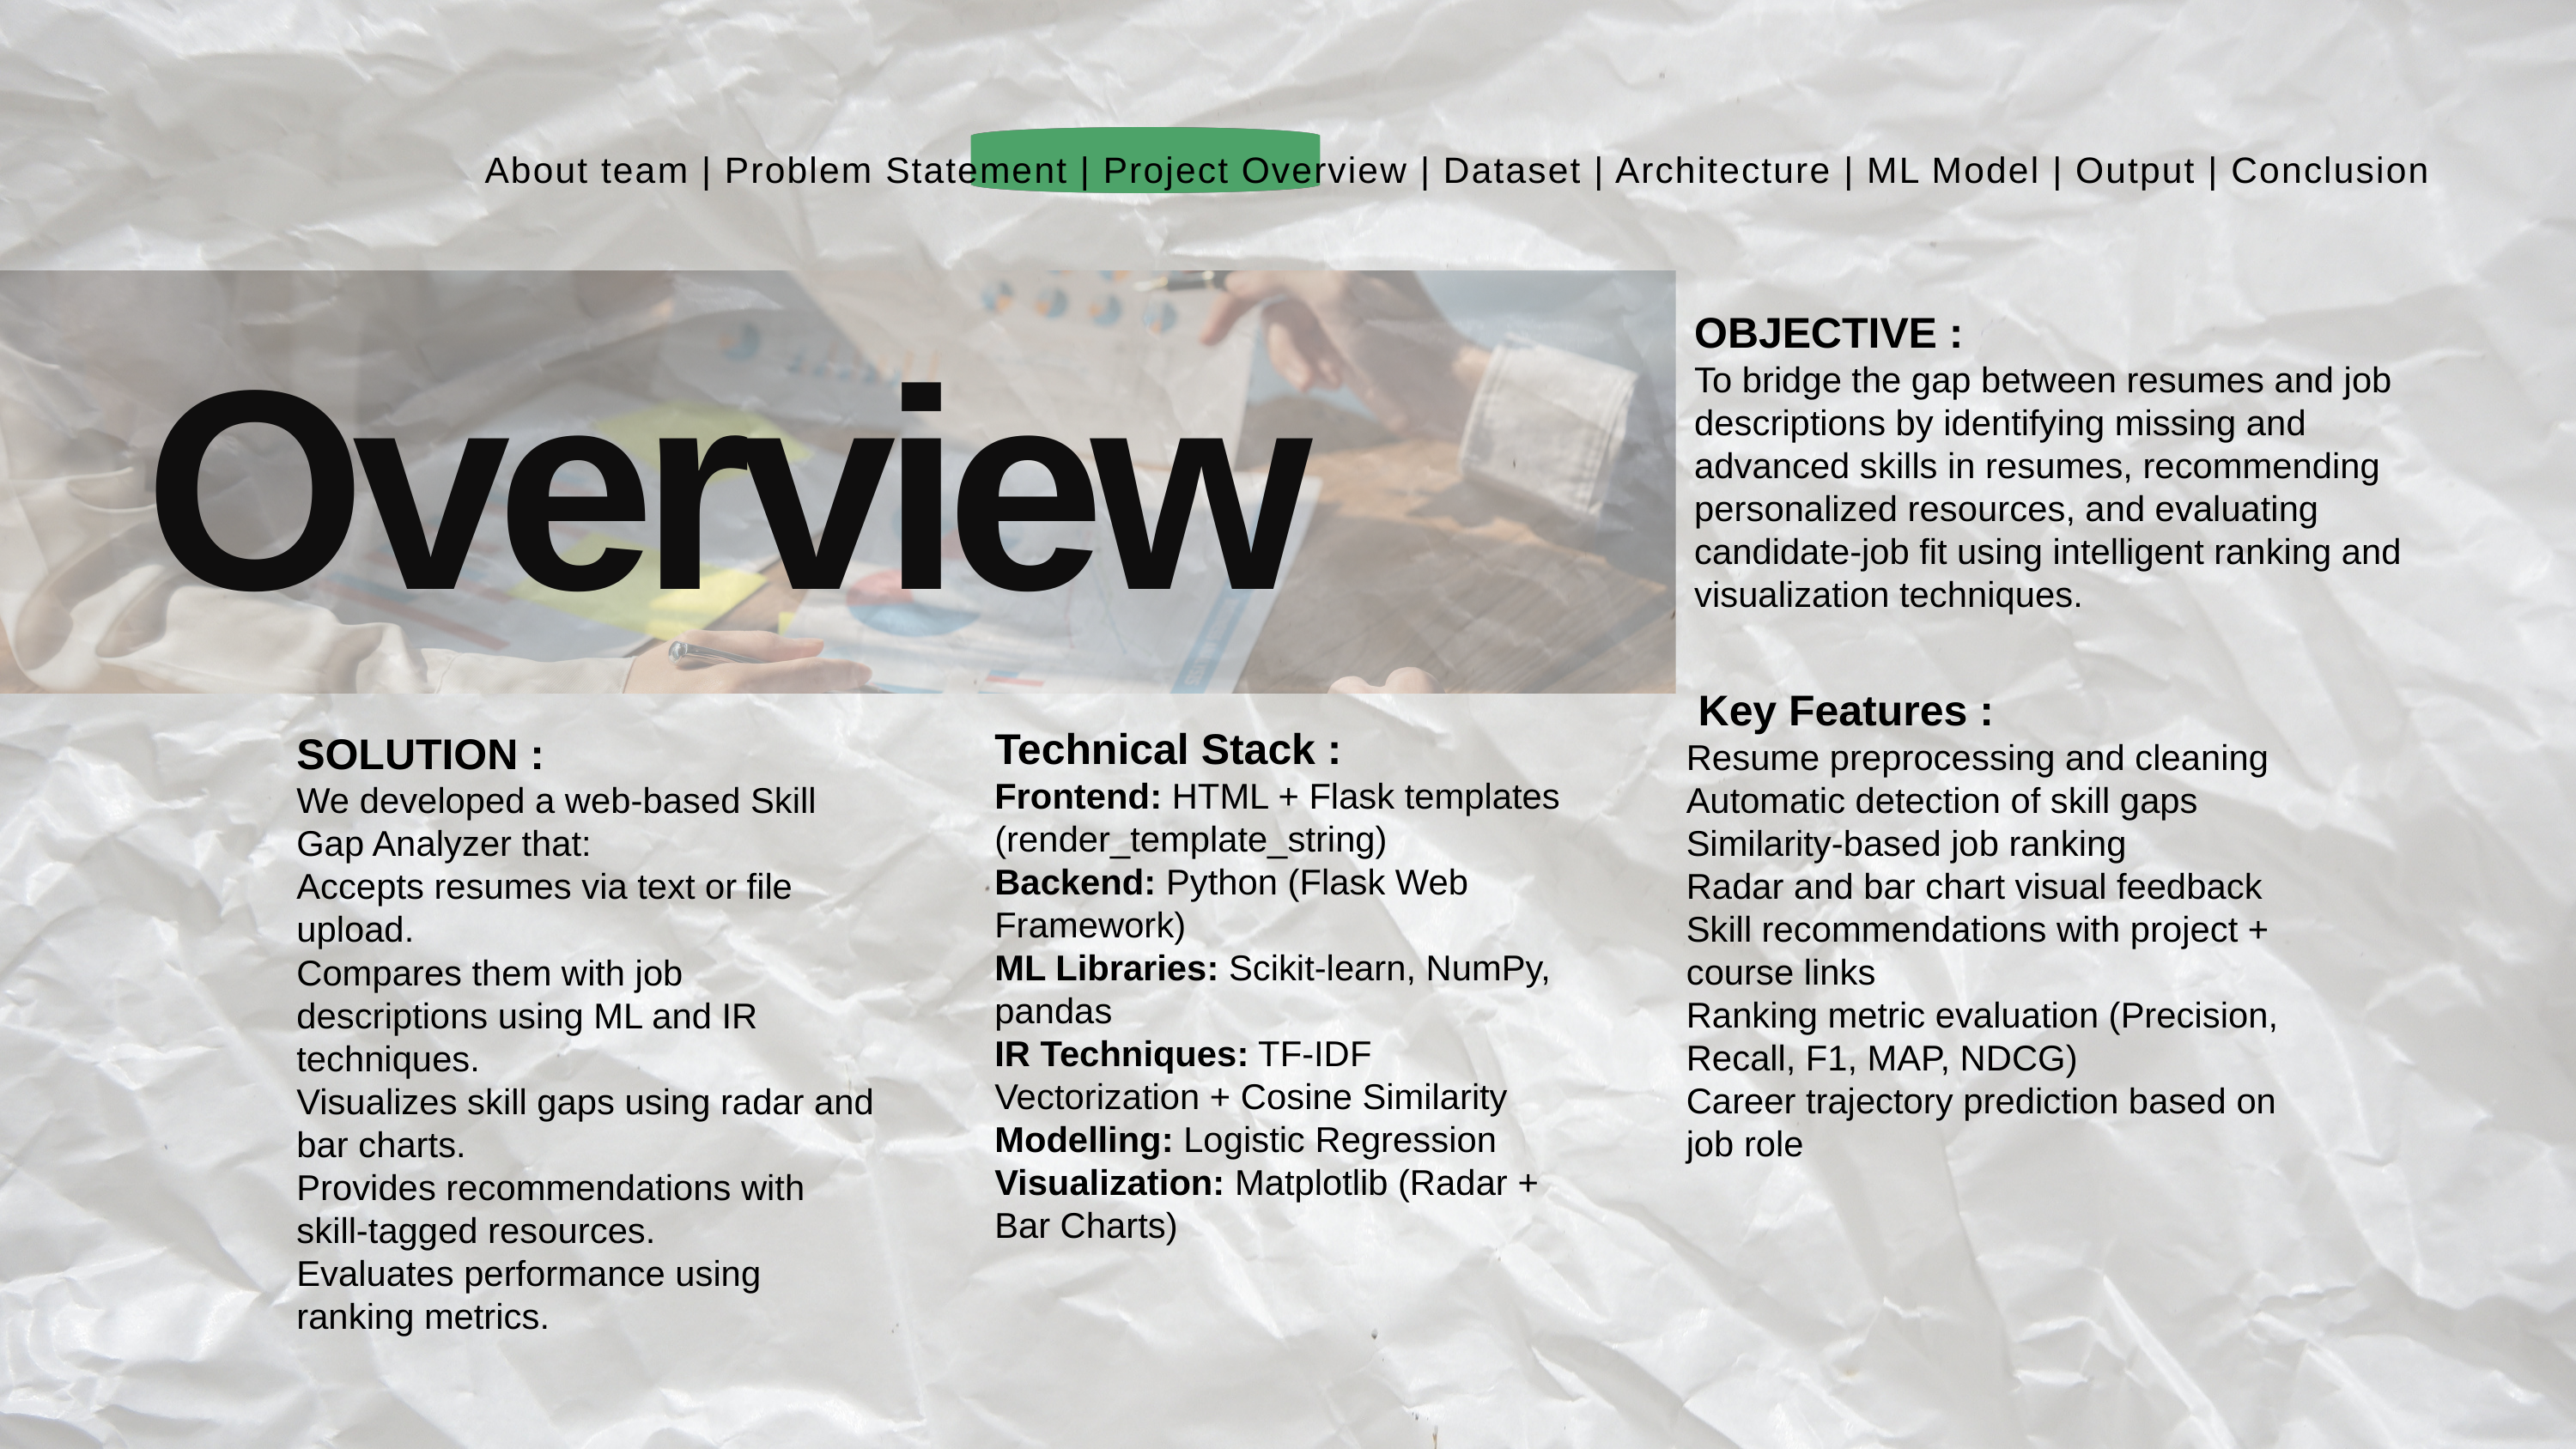

About team | Problem Statement | Project Overview | Dataset | Architecture | ML Model | Output | Conclusion

OBJECTIVE :
To bridge the gap between resumes and job descriptions by identifying missing and advanced skills in resumes, recommending personalized resources, and evaluating candidate-job fit using intelligent ranking and visualization techniques.
Overview
 Key Features :
Resume preprocessing and cleaning
Automatic detection of skill gaps
Similarity-based job ranking
Radar and bar chart visual feedback
Skill recommendations with project + course links
Ranking metric evaluation (Precision, Recall, F1, MAP, NDCG)
Career trajectory prediction based on job role

Technical Stack :
Frontend: HTML + Flask templates (render_template_string)
Backend: Python (Flask Web Framework)
ML Libraries: Scikit-learn, NumPy, pandas
IR Techniques: TF-IDF Vectorization + Cosine Similarity
Modelling: Logistic Regression
Visualization: Matplotlib (Radar + Bar Charts)
SOLUTION :
We developed a web-based Skill Gap Analyzer that:
Accepts resumes via text or file upload.
Compares them with job descriptions using ML and IR techniques.
Visualizes skill gaps using radar and bar charts.
Provides recommendations with skill-tagged resources.
Evaluates performance using ranking metrics.